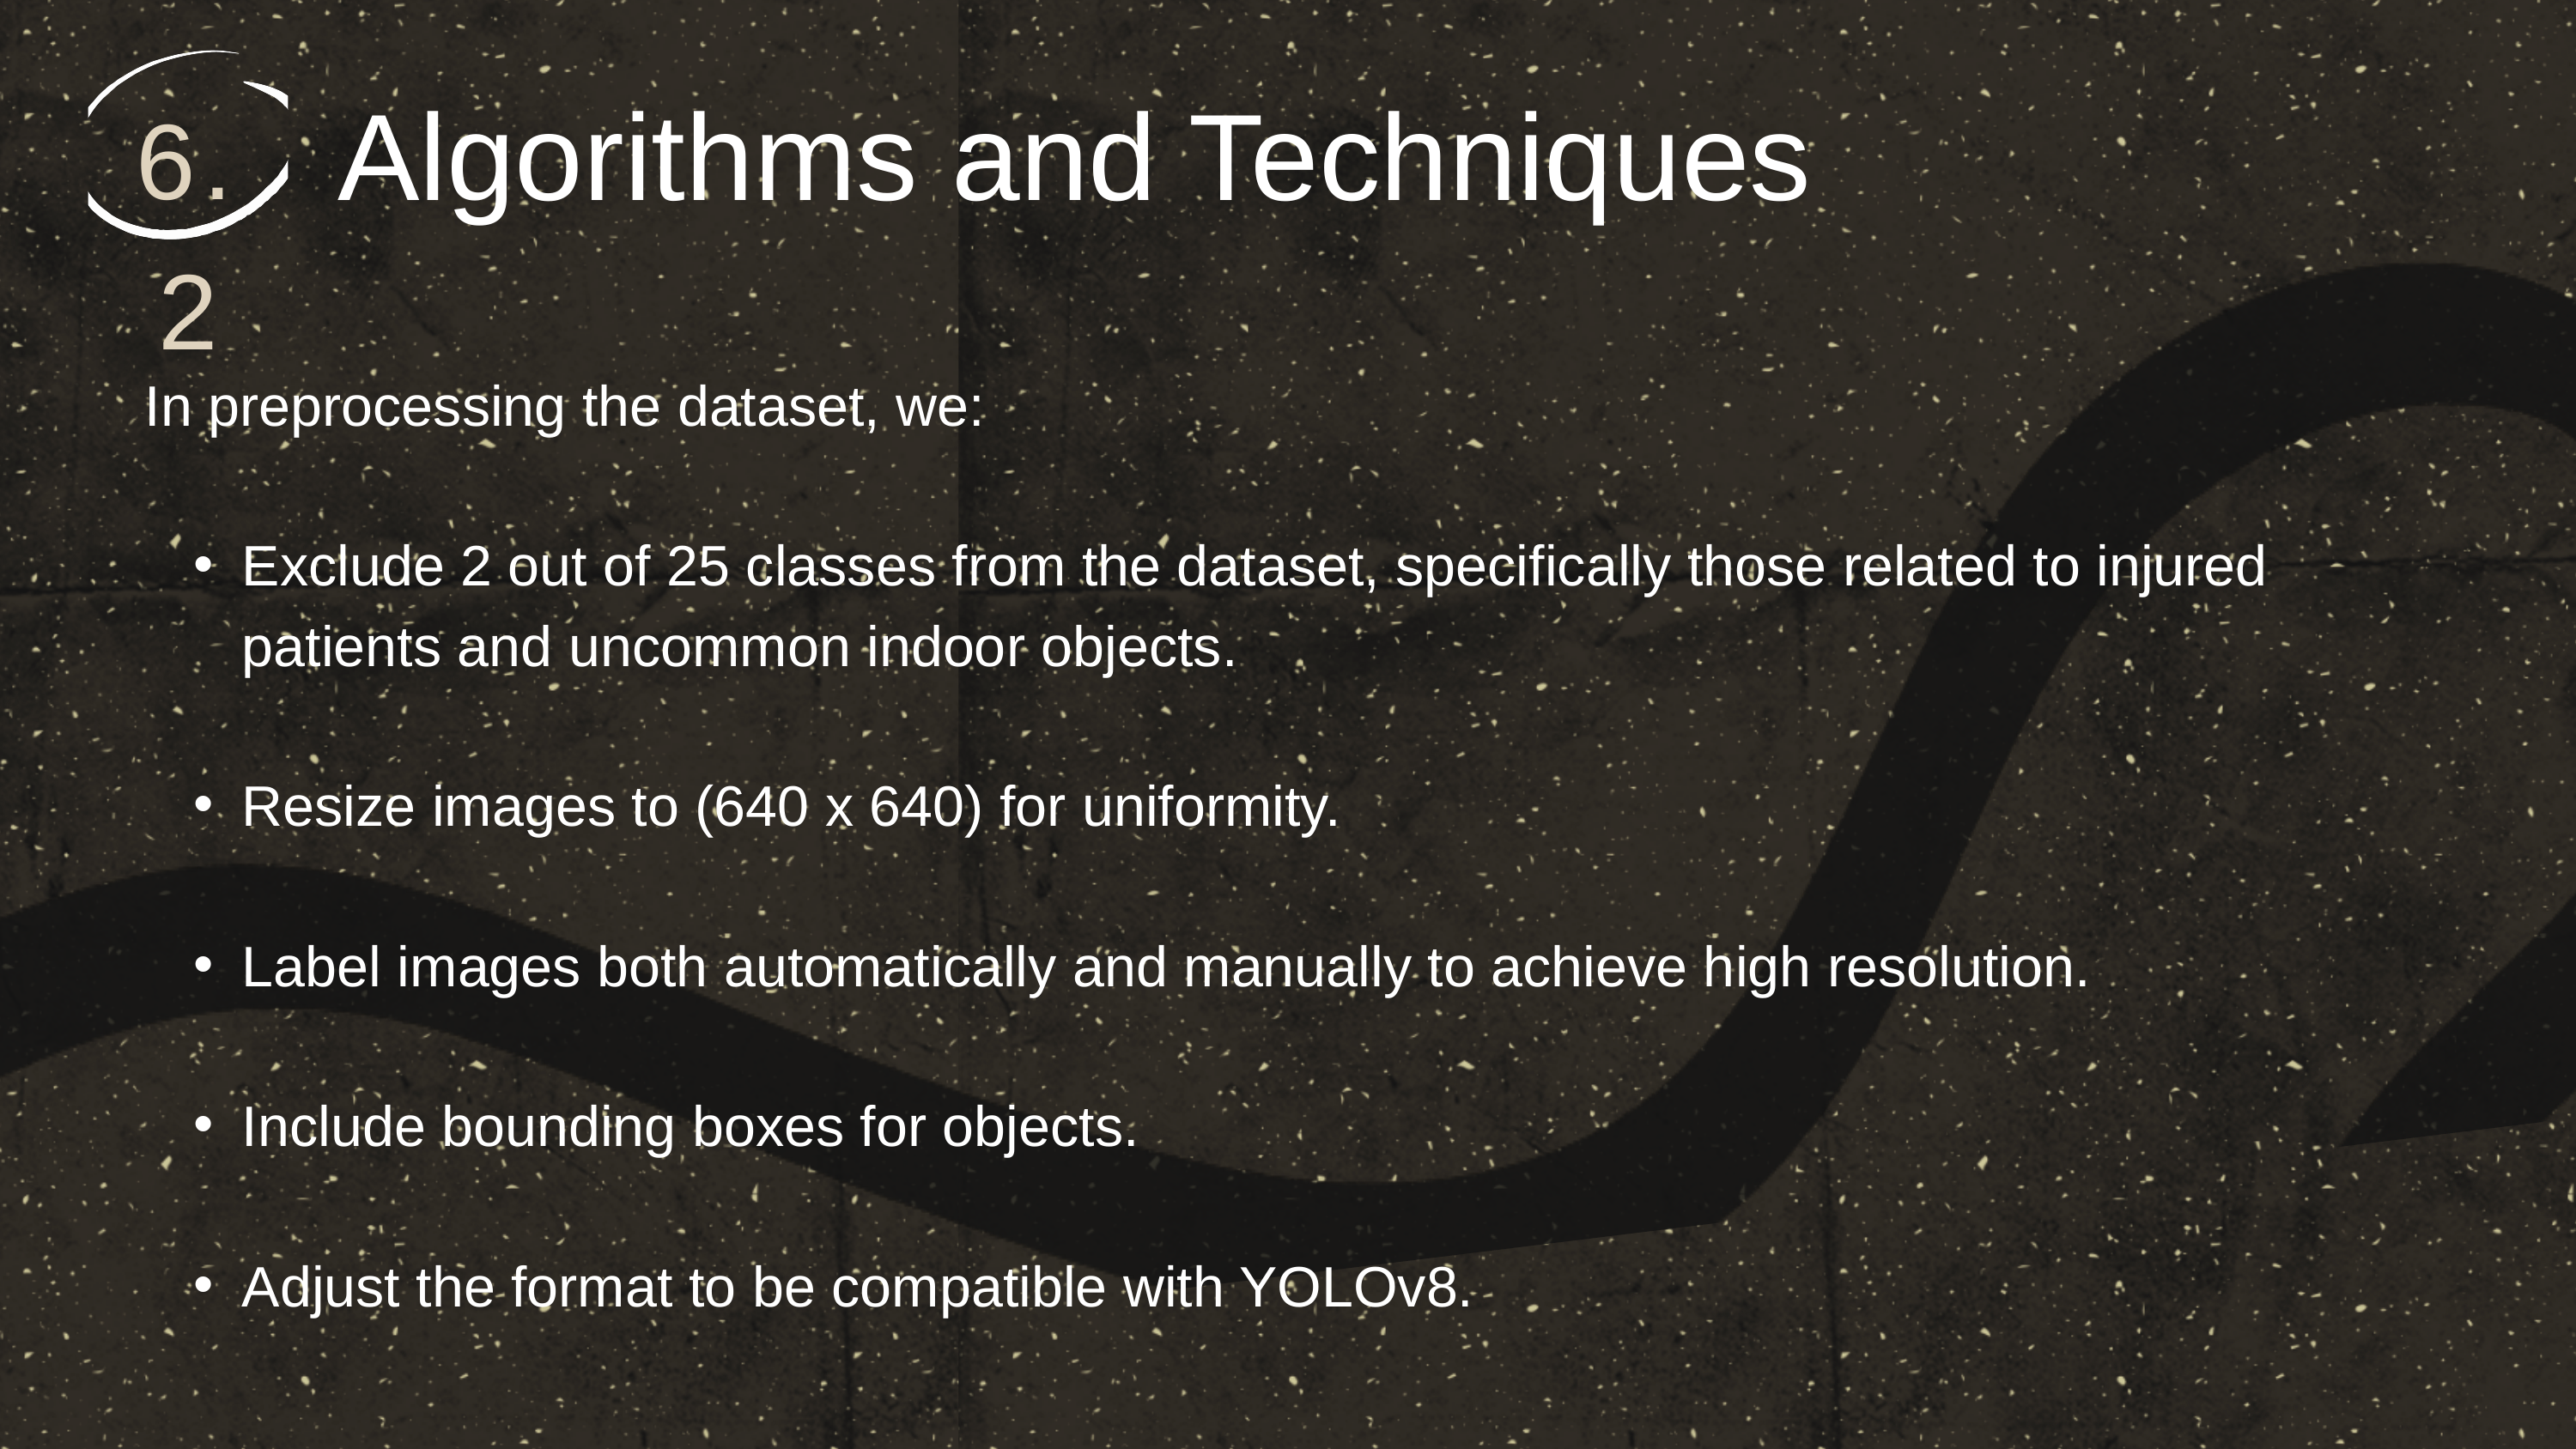

6.2
Algorithms and Techniques
In preprocessing the dataset, we:

Exclude 2 out of 25 classes from the dataset, specifically those related to injured patients and uncommon indoor objects.

Resize images to (640 x 640) for uniformity.

Label images both automatically and manually to achieve high resolution.

Include bounding boxes for objects.

Adjust the format to be compatible with YOLOv8.